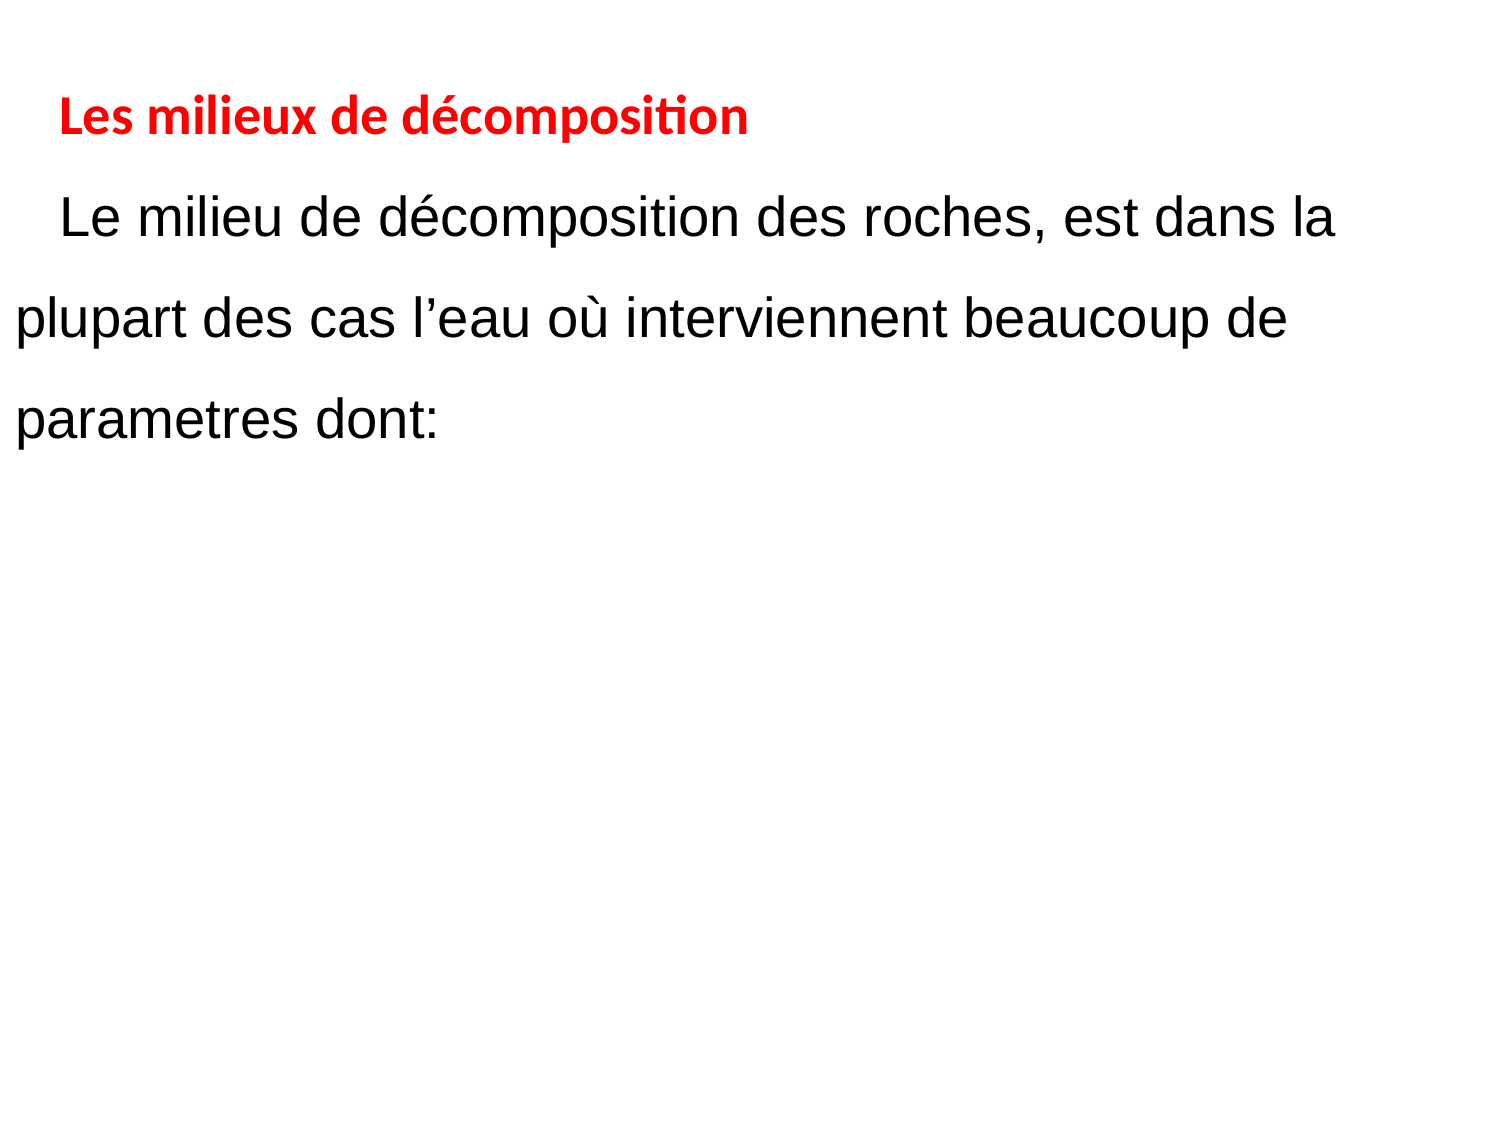

Les milieux de décomposition
Le milieu de décomposition des roches, est dans la plupart des cas l’eau où interviennent beaucoup de parametres dont: